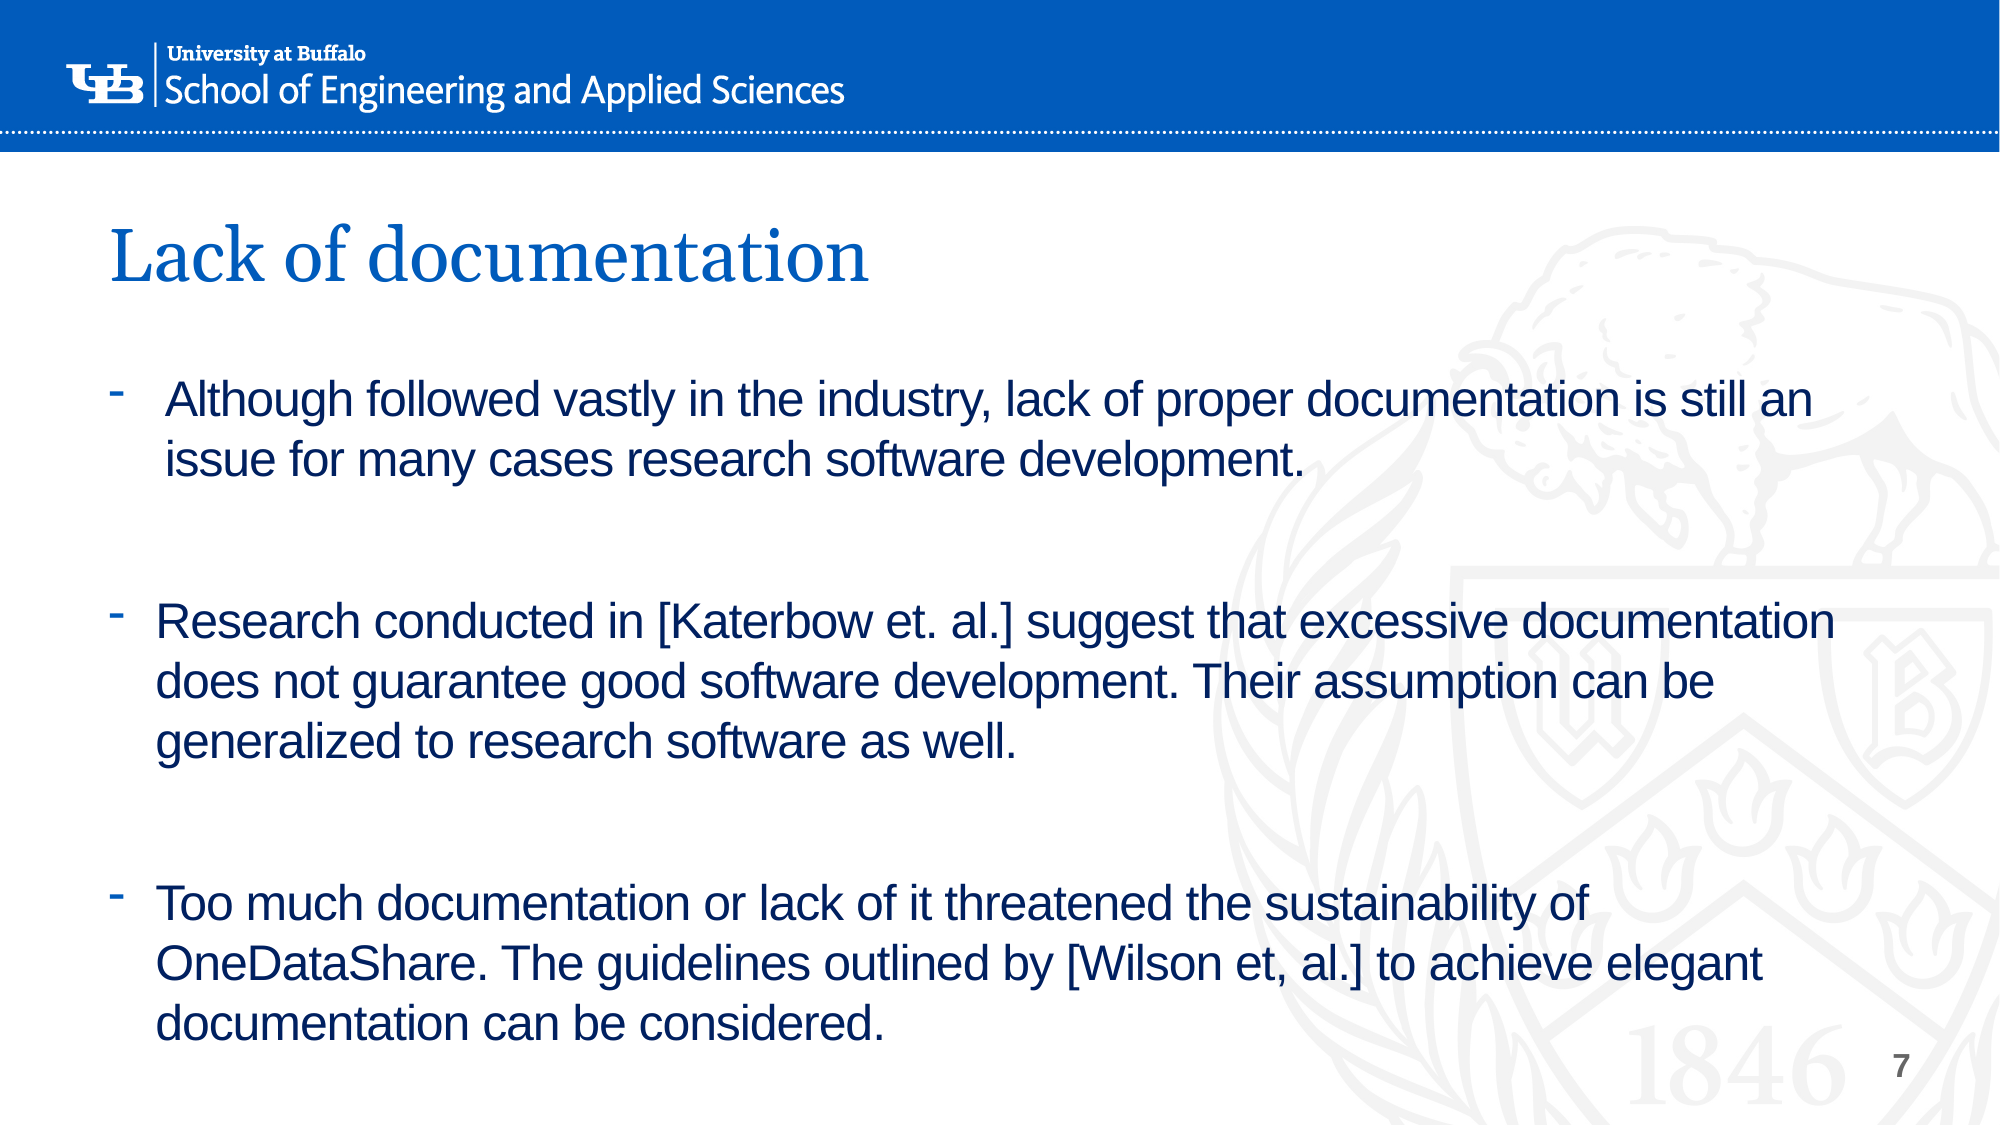

# Lack of documentation
Although followed vastly in the industry, lack of proper documentation is still an issue for many cases research software development.

Research conducted in [Katerbow et. al.] suggest that excessive documentation does not guarantee good software development. Their assumption can be generalized to research software as well.

Too much documentation or lack of it threatened the sustainability of OneDataShare. The guidelines outlined by [Wilson et, al.] to achieve elegant documentation can be considered.